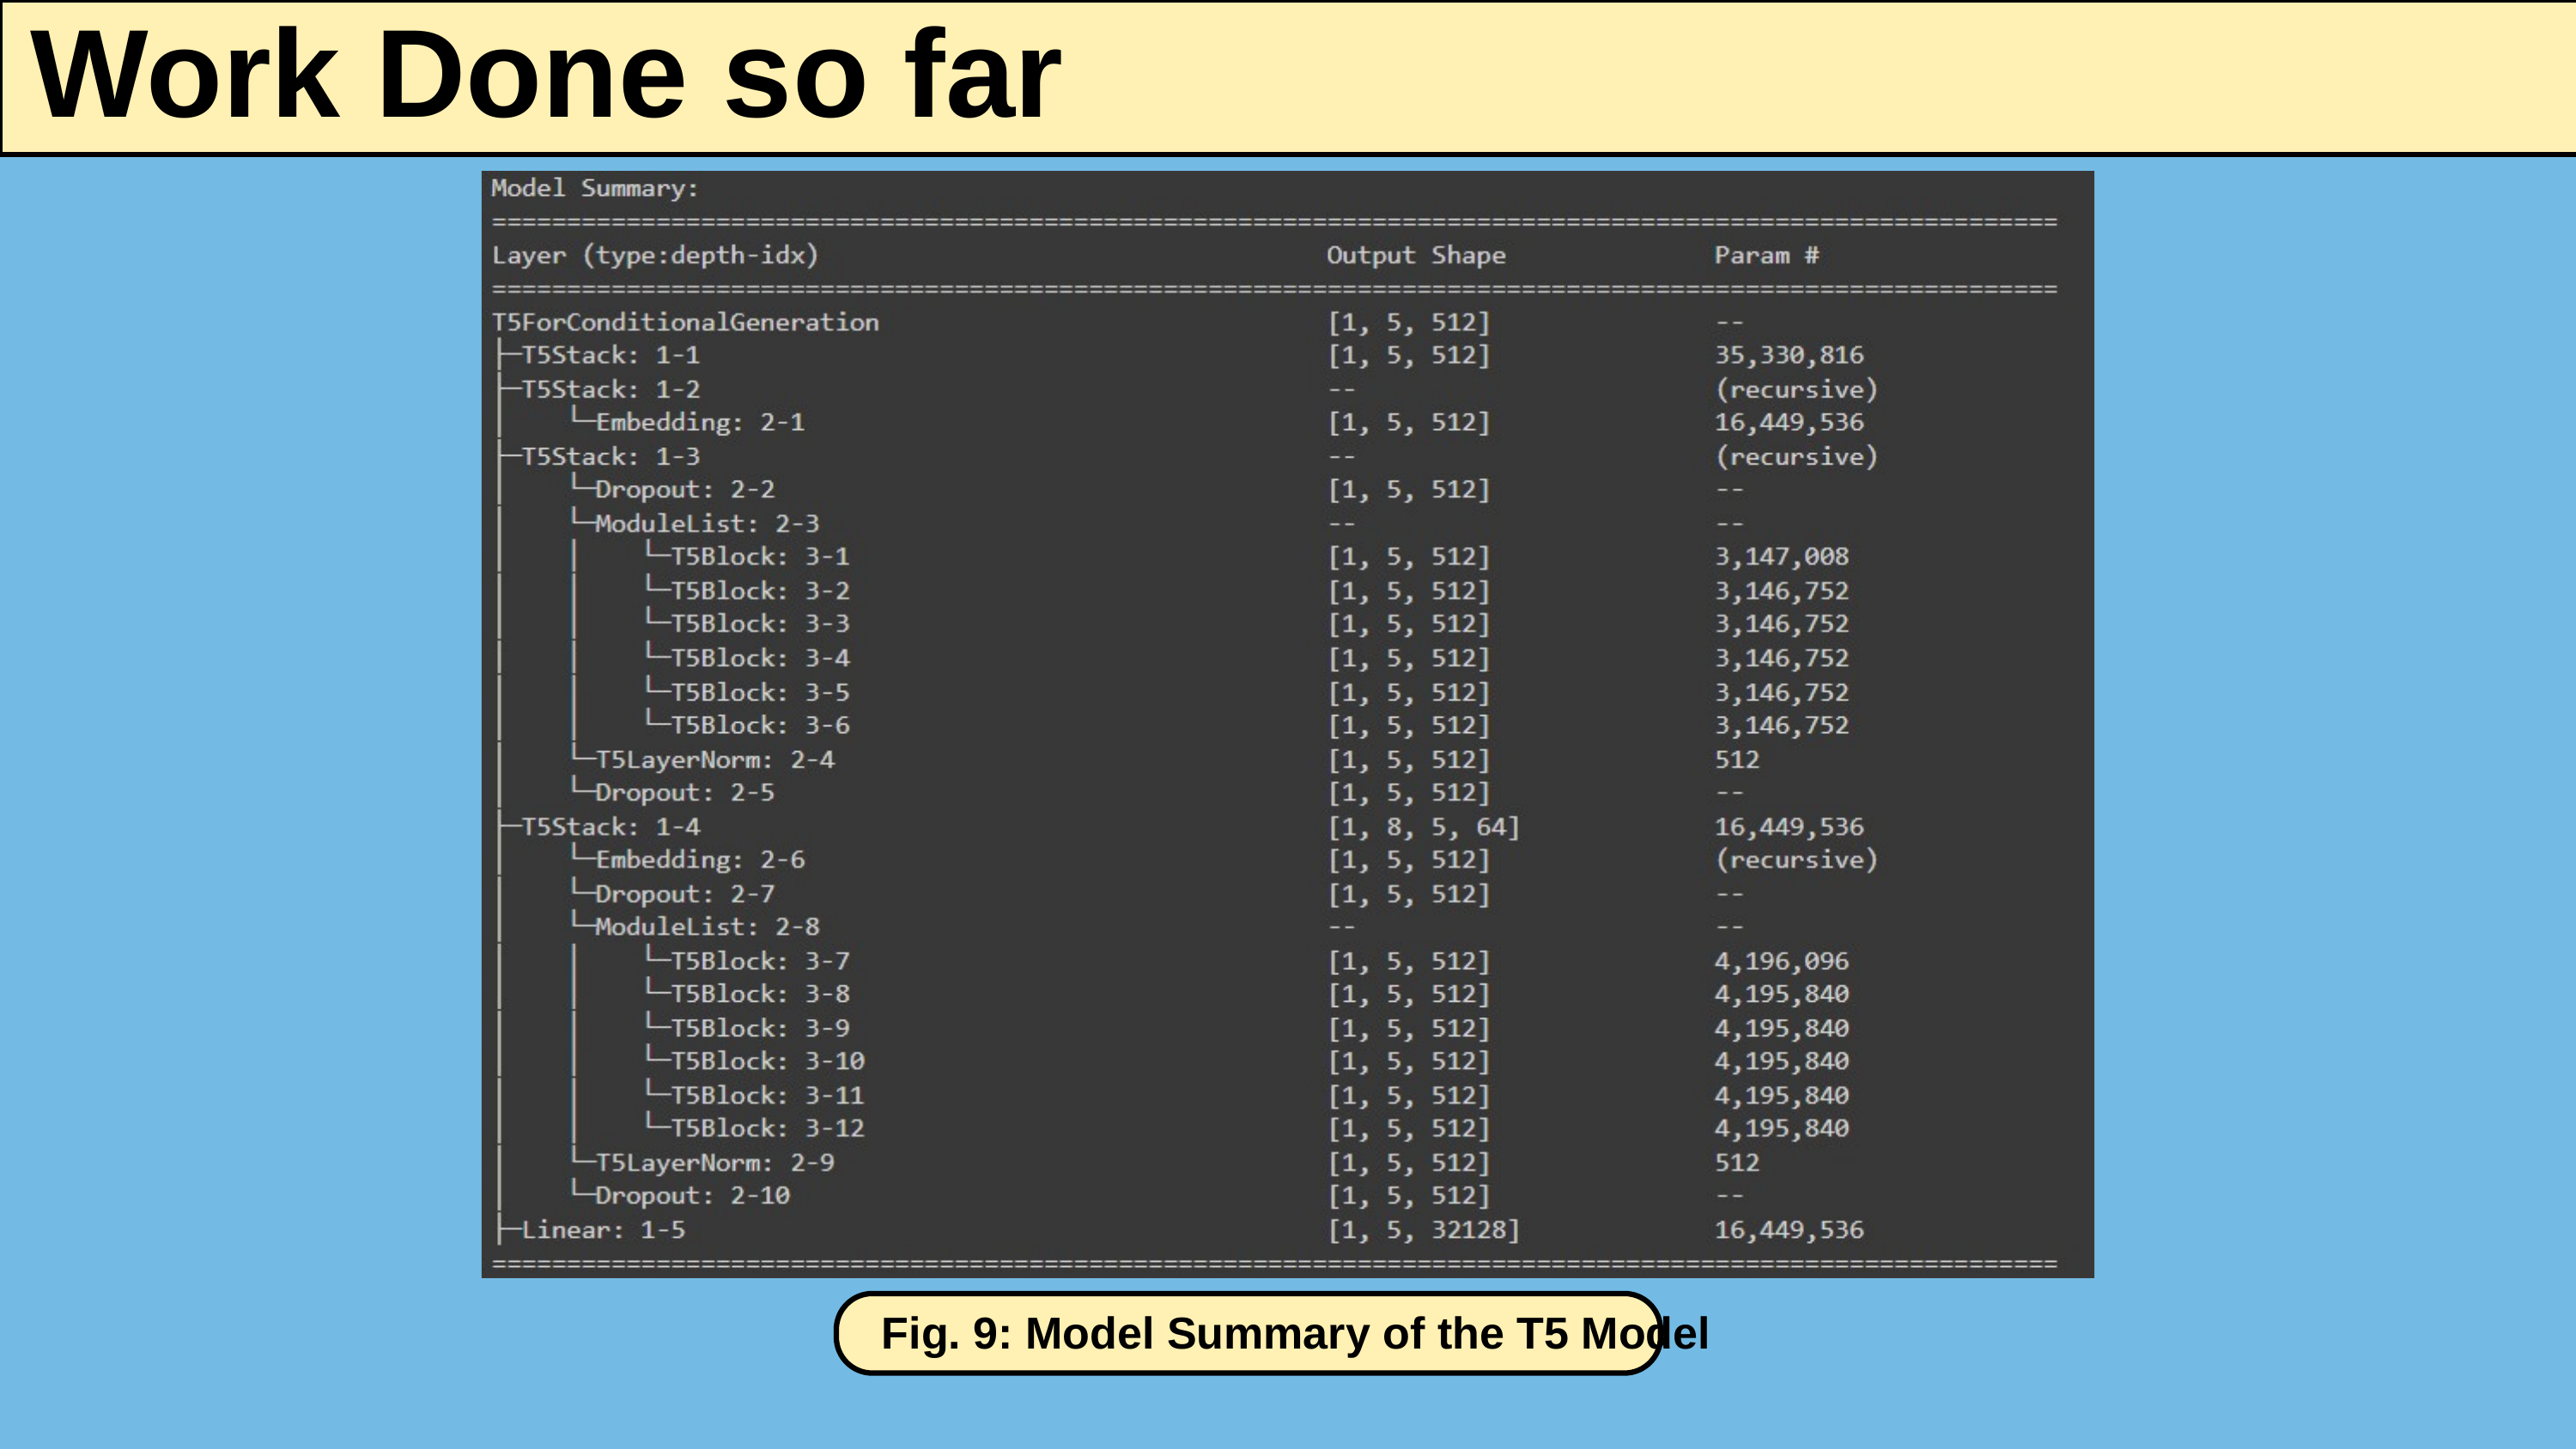

Work Done so far

Fig. 9: Model Summary of the T5 Model